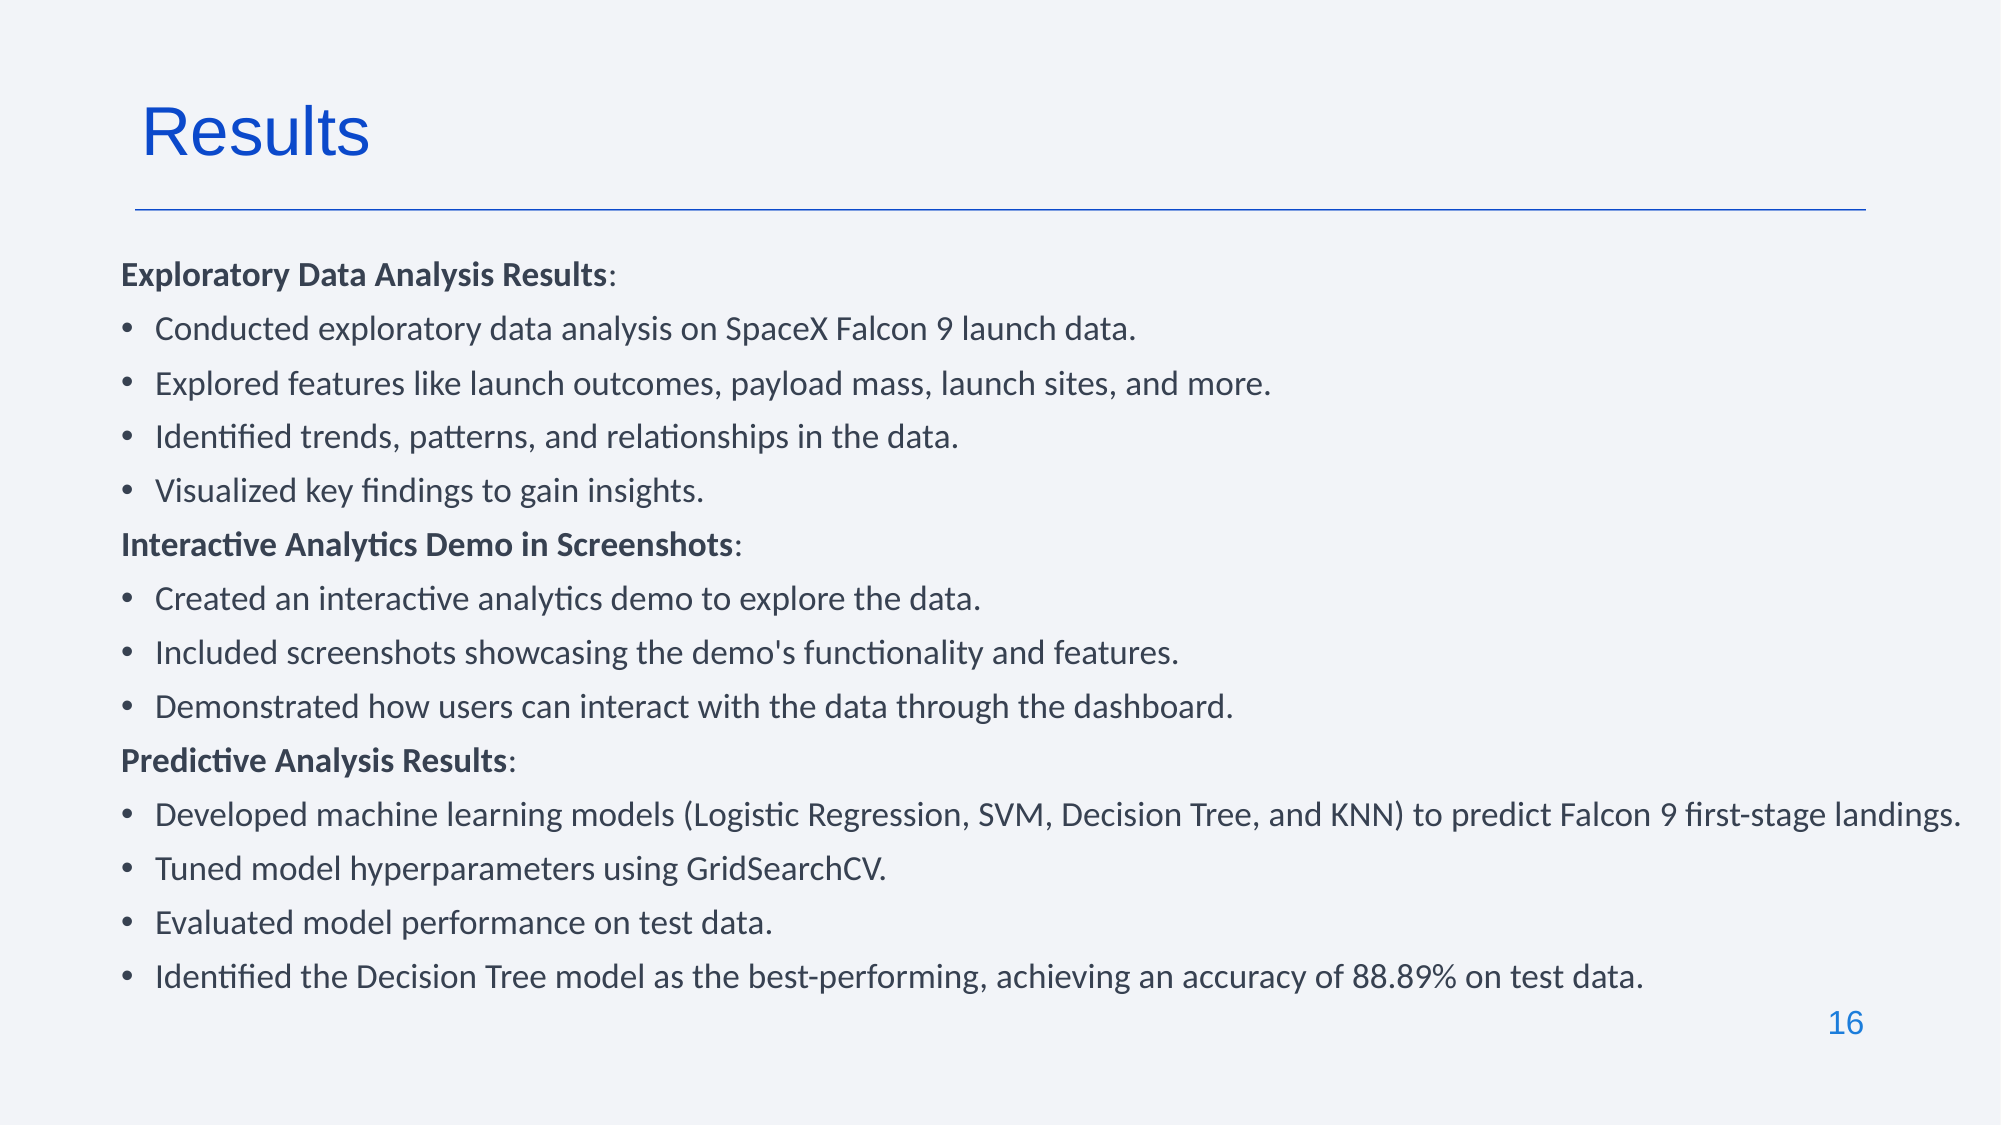

Results
Exploratory Data Analysis Results:
Conducted exploratory data analysis on SpaceX Falcon 9 launch data.
Explored features like launch outcomes, payload mass, launch sites, and more.
Identified trends, patterns, and relationships in the data.
Visualized key findings to gain insights.
Interactive Analytics Demo in Screenshots:
Created an interactive analytics demo to explore the data.
Included screenshots showcasing the demo's functionality and features.
Demonstrated how users can interact with the data through the dashboard.
Predictive Analysis Results:
Developed machine learning models (Logistic Regression, SVM, Decision Tree, and KNN) to predict Falcon 9 first-stage landings.
Tuned model hyperparameters using GridSearchCV.
Evaluated model performance on test data.
Identified the Decision Tree model as the best-performing, achieving an accuracy of 88.89% on test data.

16